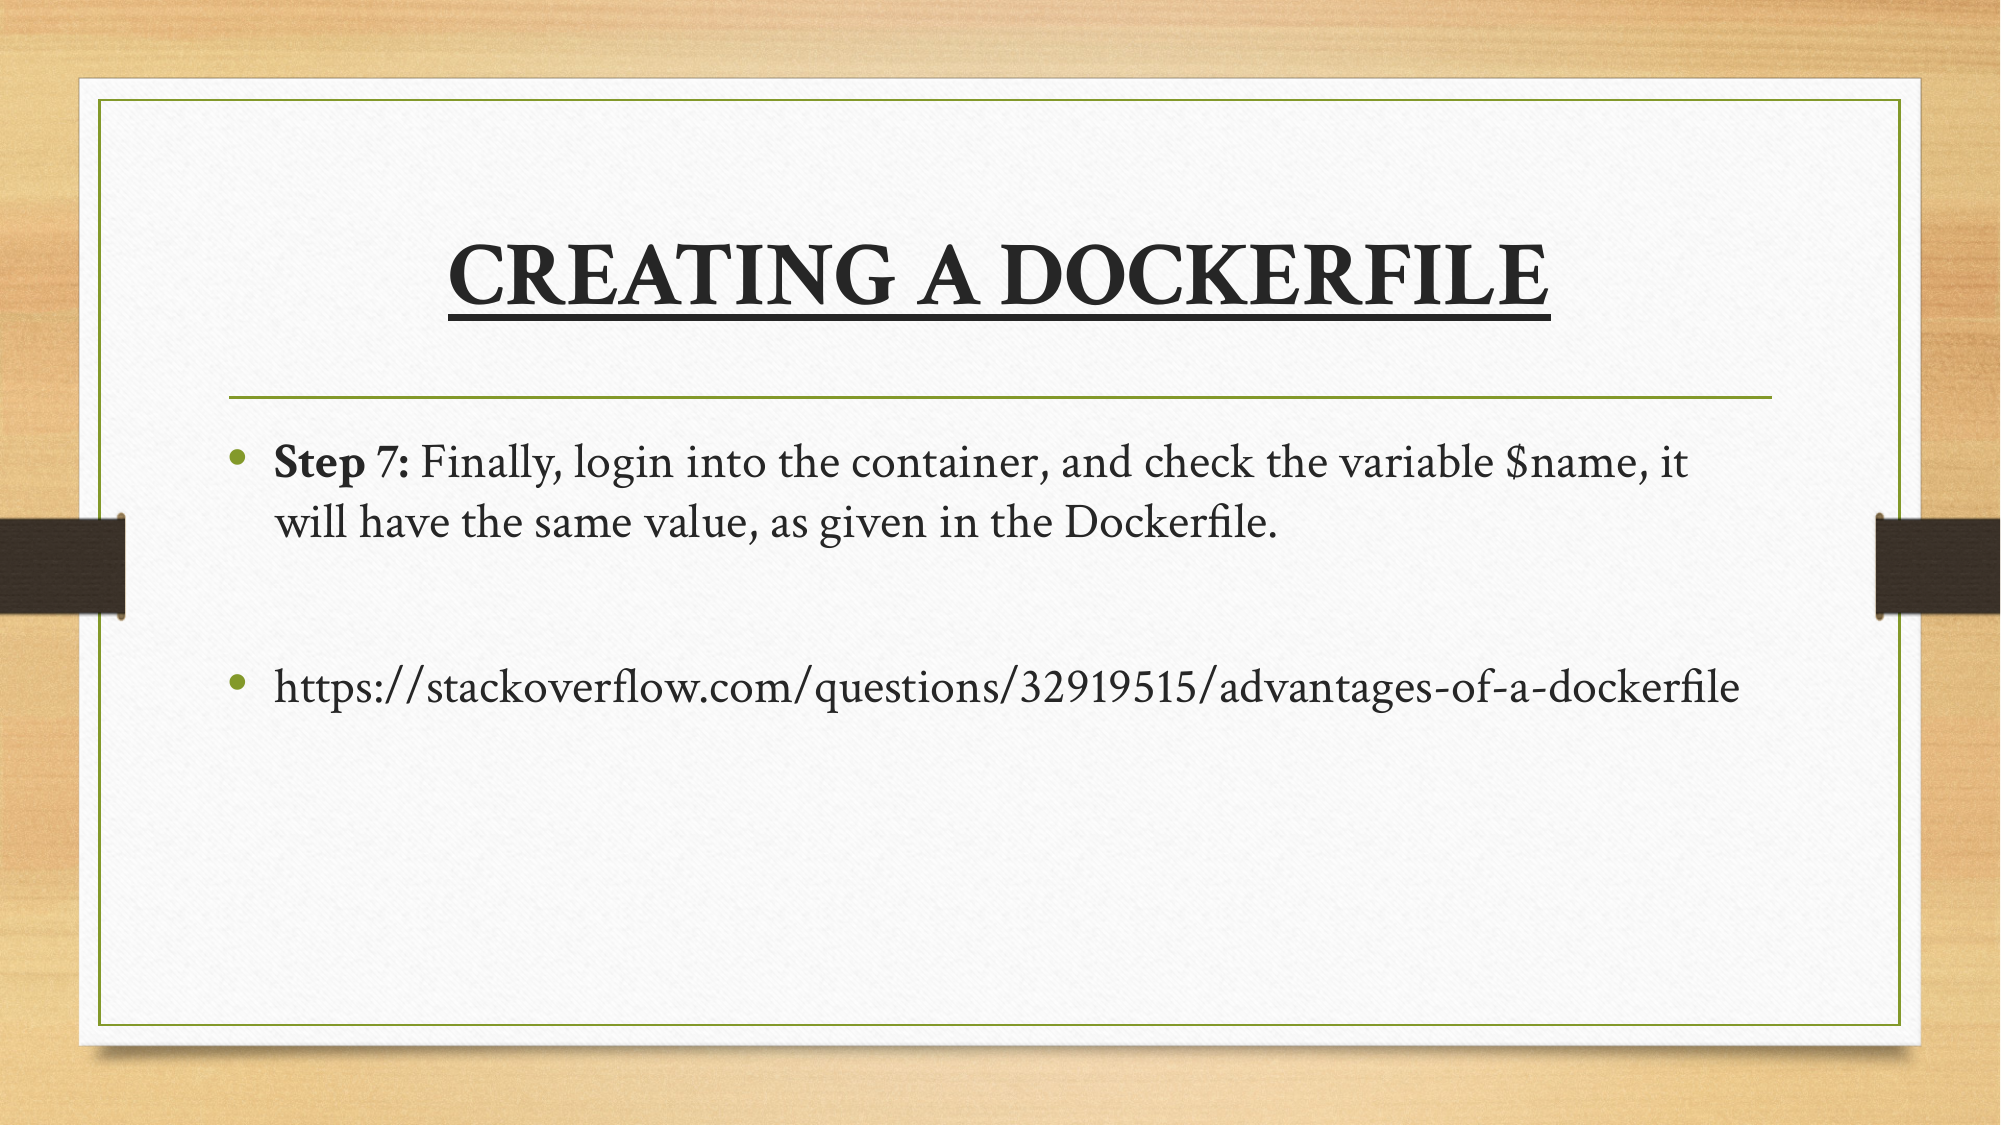

# CREATING A DOCKERFILE
Step 7: Finally, login into the container, and check the variable $name, it will have the same value, as given in the Dockerfile.

https://stackoverflow.com/questions/32919515/advantages-of-a-dockerfile